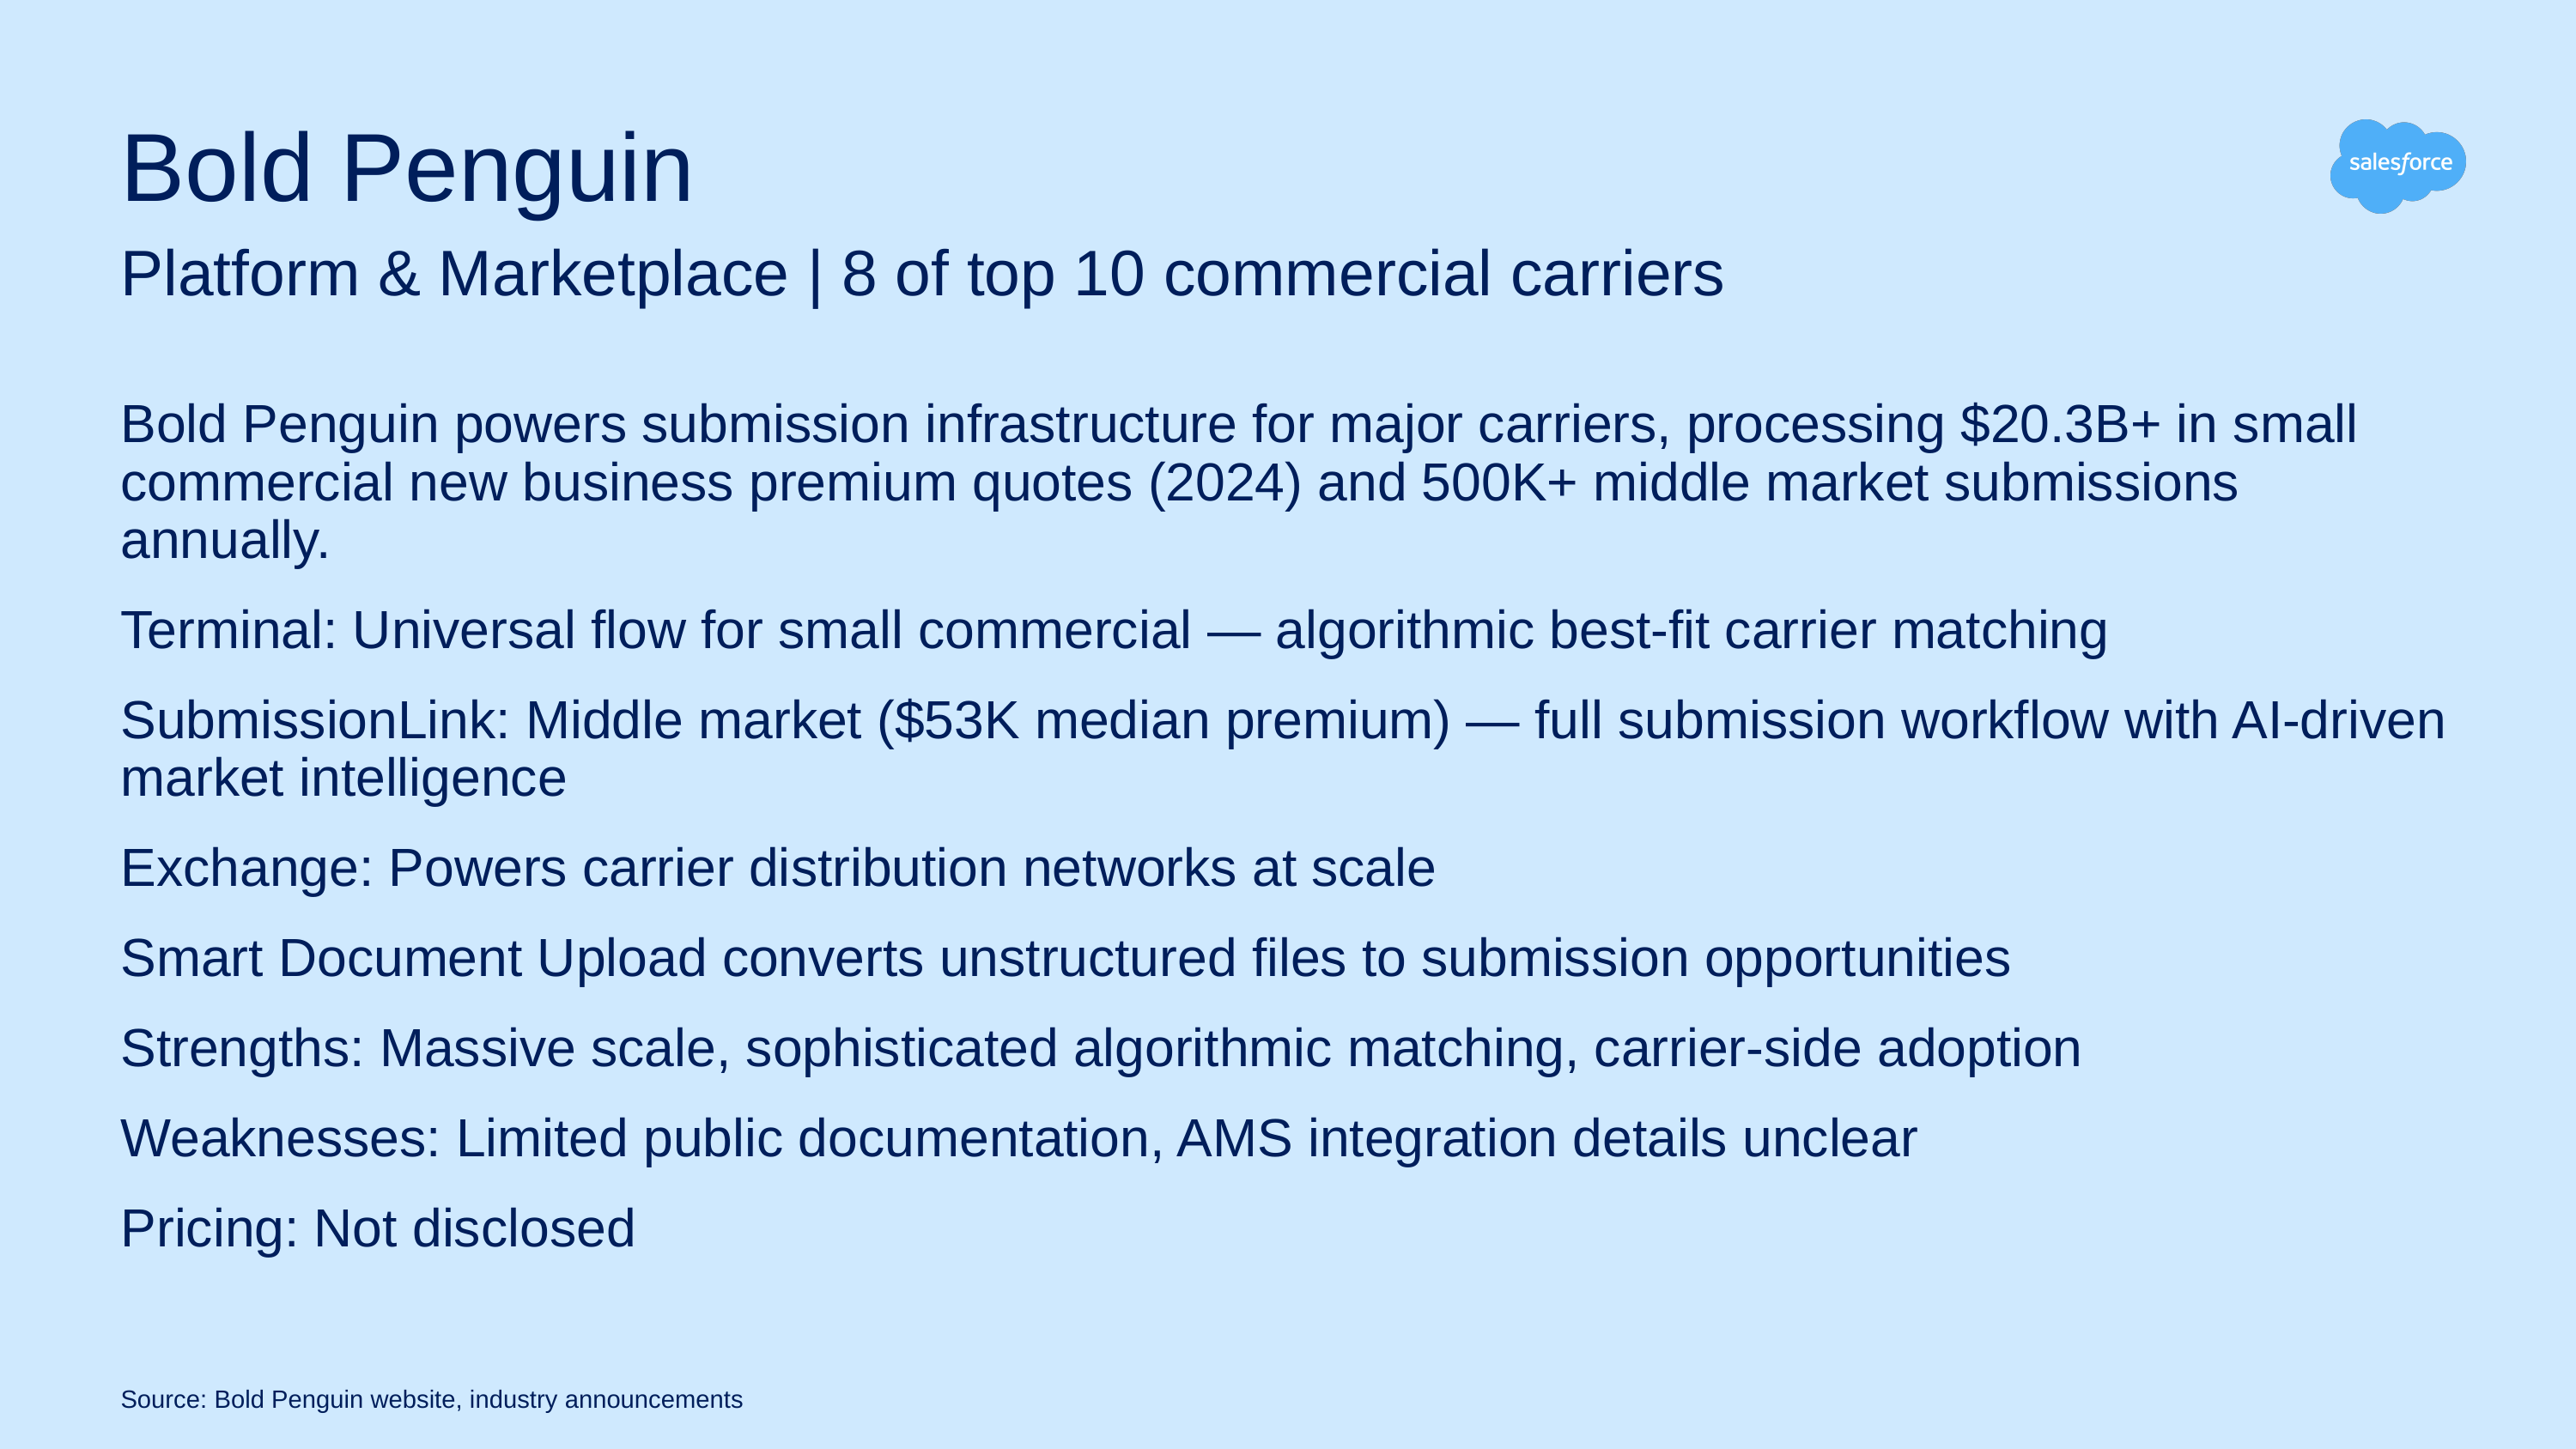

# Bold Penguin
Platform & Marketplace | 8 of top 10 commercial carriers
Bold Penguin powers submission infrastructure for major carriers, processing $20.3B+ in small commercial new business premium quotes (2024) and 500K+ middle market submissions annually.
Terminal: Universal flow for small commercial — algorithmic best-fit carrier matching
SubmissionLink: Middle market ($53K median premium) — full submission workflow with AI-driven market intelligence
Exchange: Powers carrier distribution networks at scale
Smart Document Upload converts unstructured files to submission opportunities
Strengths: Massive scale, sophisticated algorithmic matching, carrier-side adoption
Weaknesses: Limited public documentation, AMS integration details unclear
Pricing: Not disclosed
Source: Bold Penguin website, industry announcements